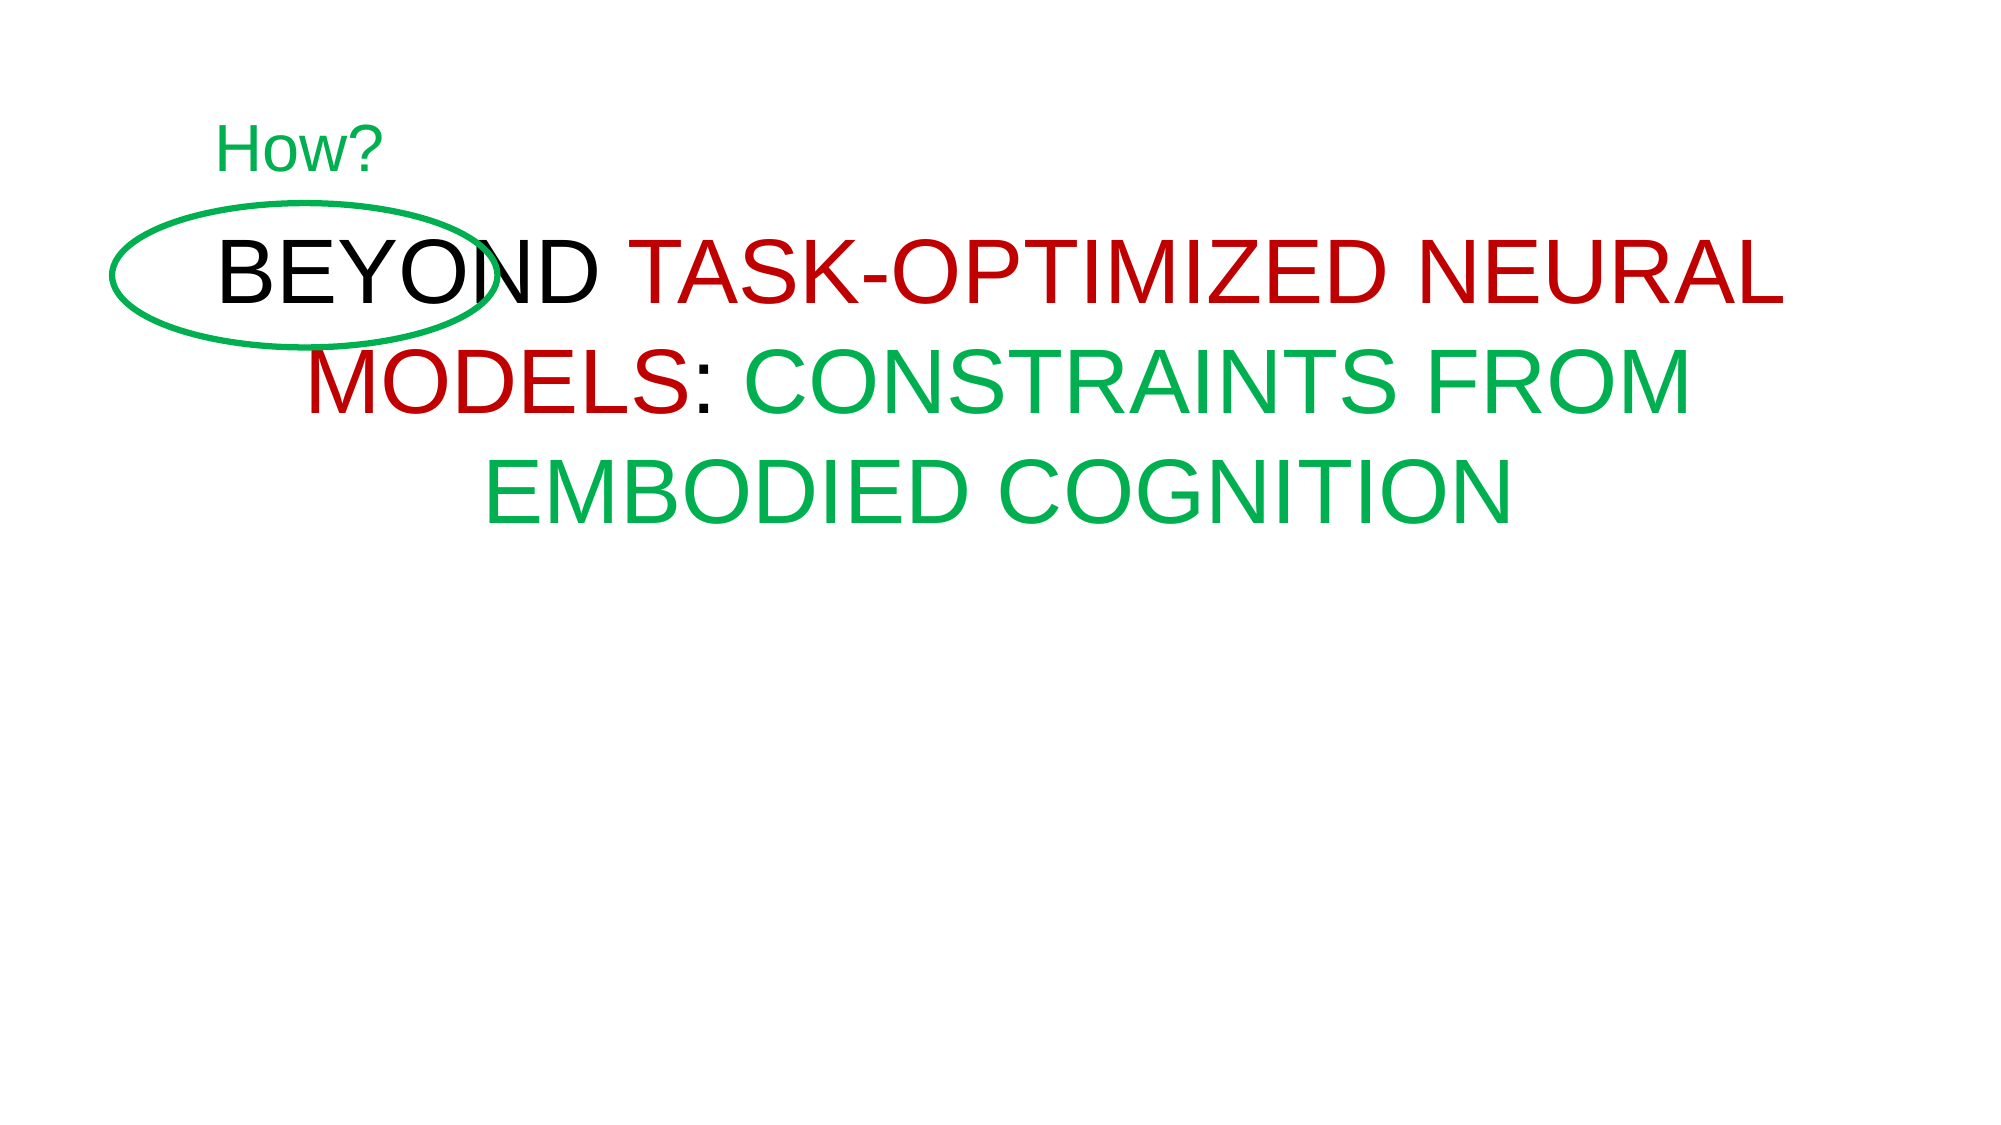

How?

Beyond Task-Optimized Neural Models: Constraints From Embodied Cognition